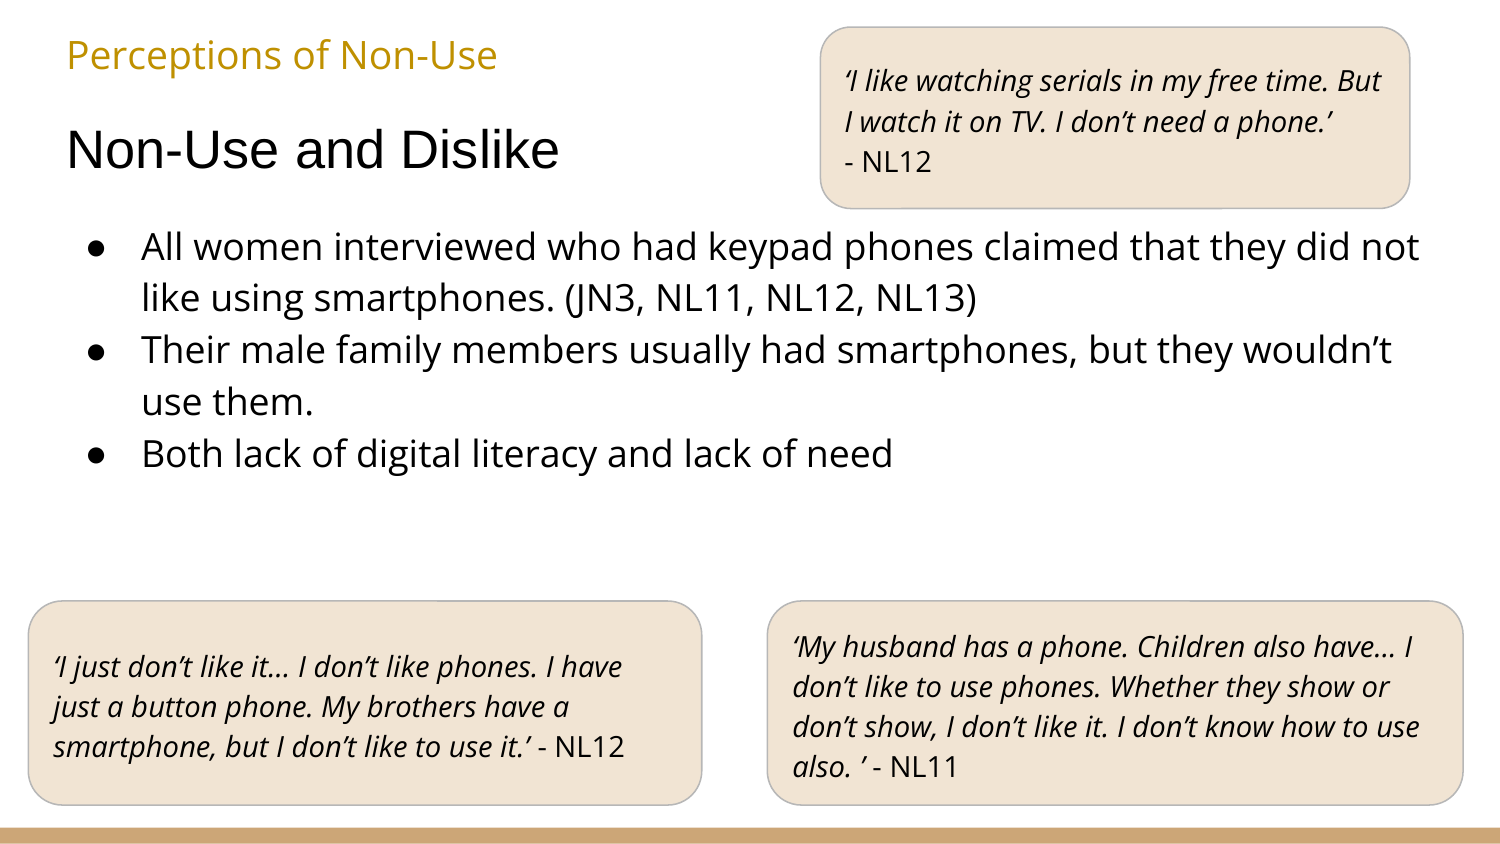

Perceptions of Non-Use
‘I like watching serials in my free time. But I watch it on TV. I don’t need a phone.’
- NL12
# Non-Use and Dislike
All women interviewed who had keypad phones claimed that they did not like using smartphones. (JN3, NL11, NL12, NL13)
Their male family members usually had smartphones, but they wouldn’t use them.
Both lack of digital literacy and lack of need
‘I just don’t like it… I don’t like phones. I have just a button phone. My brothers have a smartphone, but I don’t like to use it.’ - NL12
‘My husband has a phone. Children also have… I don’t like to use phones. Whether they show or don’t show, I don’t like it. I don’t know how to use also. ’ - NL11